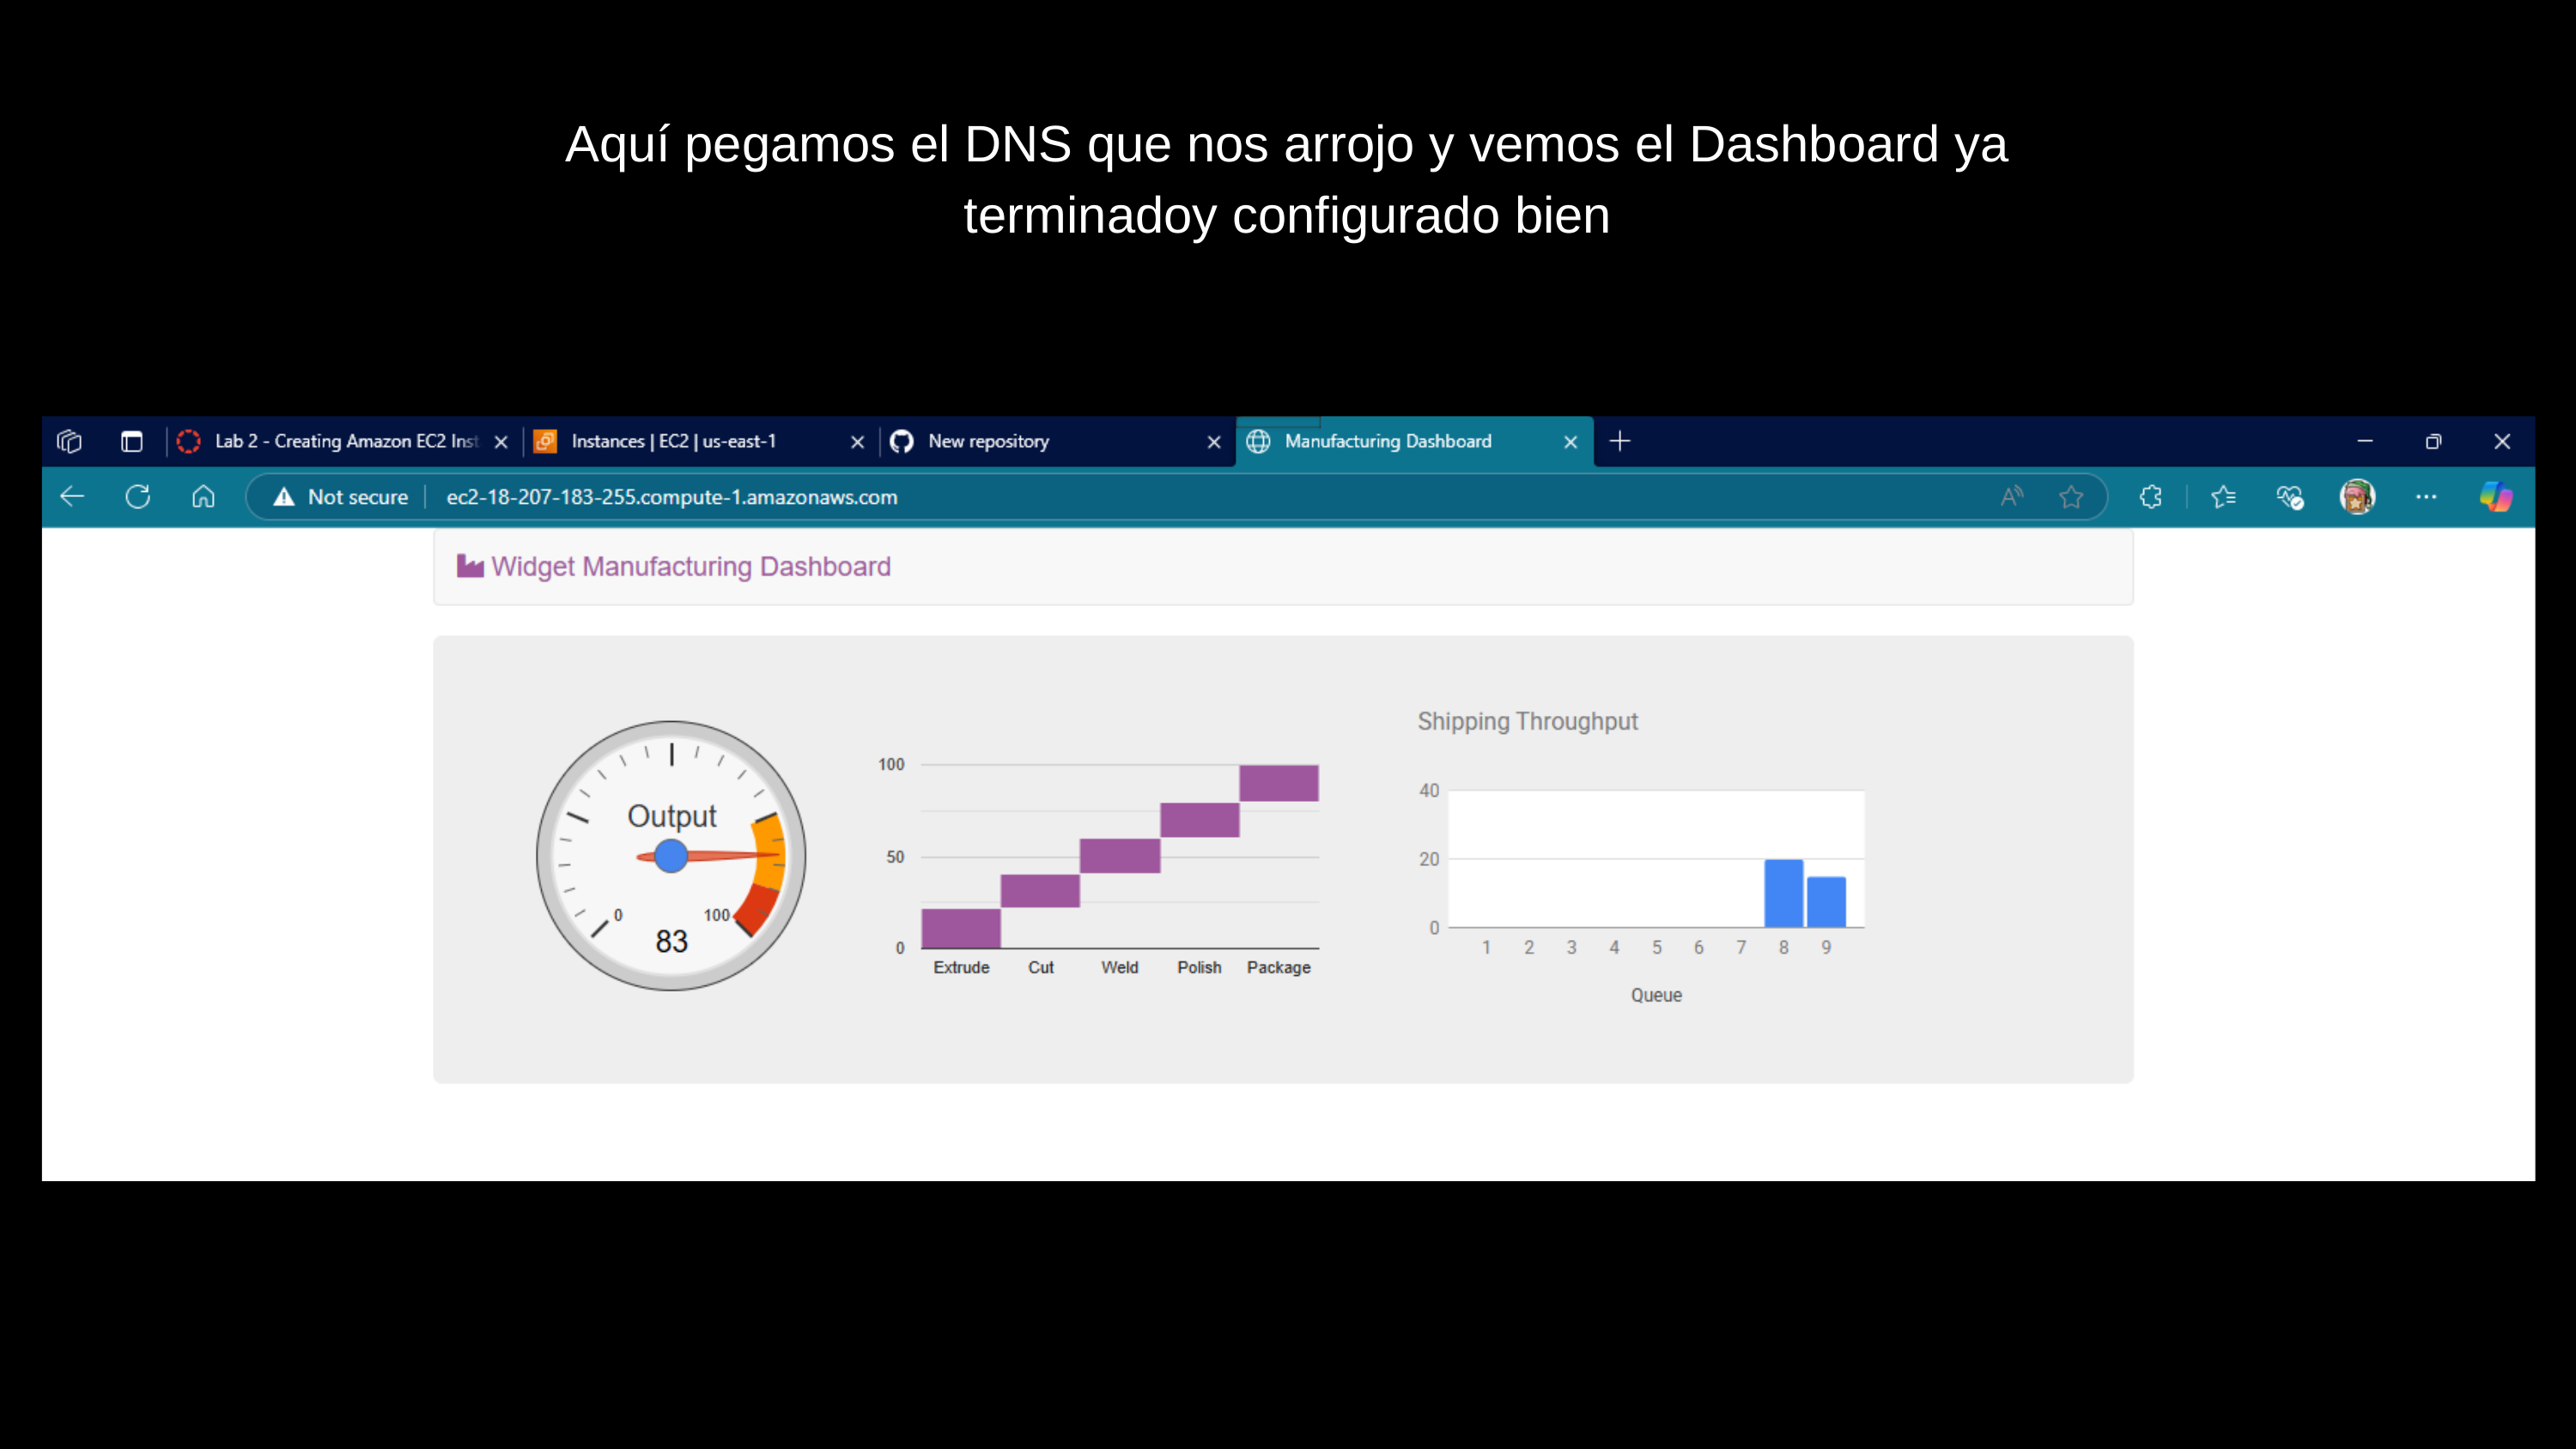

Aquí pegamos el DNS que nos arrojo y vemos el Dashboard ya terminadoy configurado bien